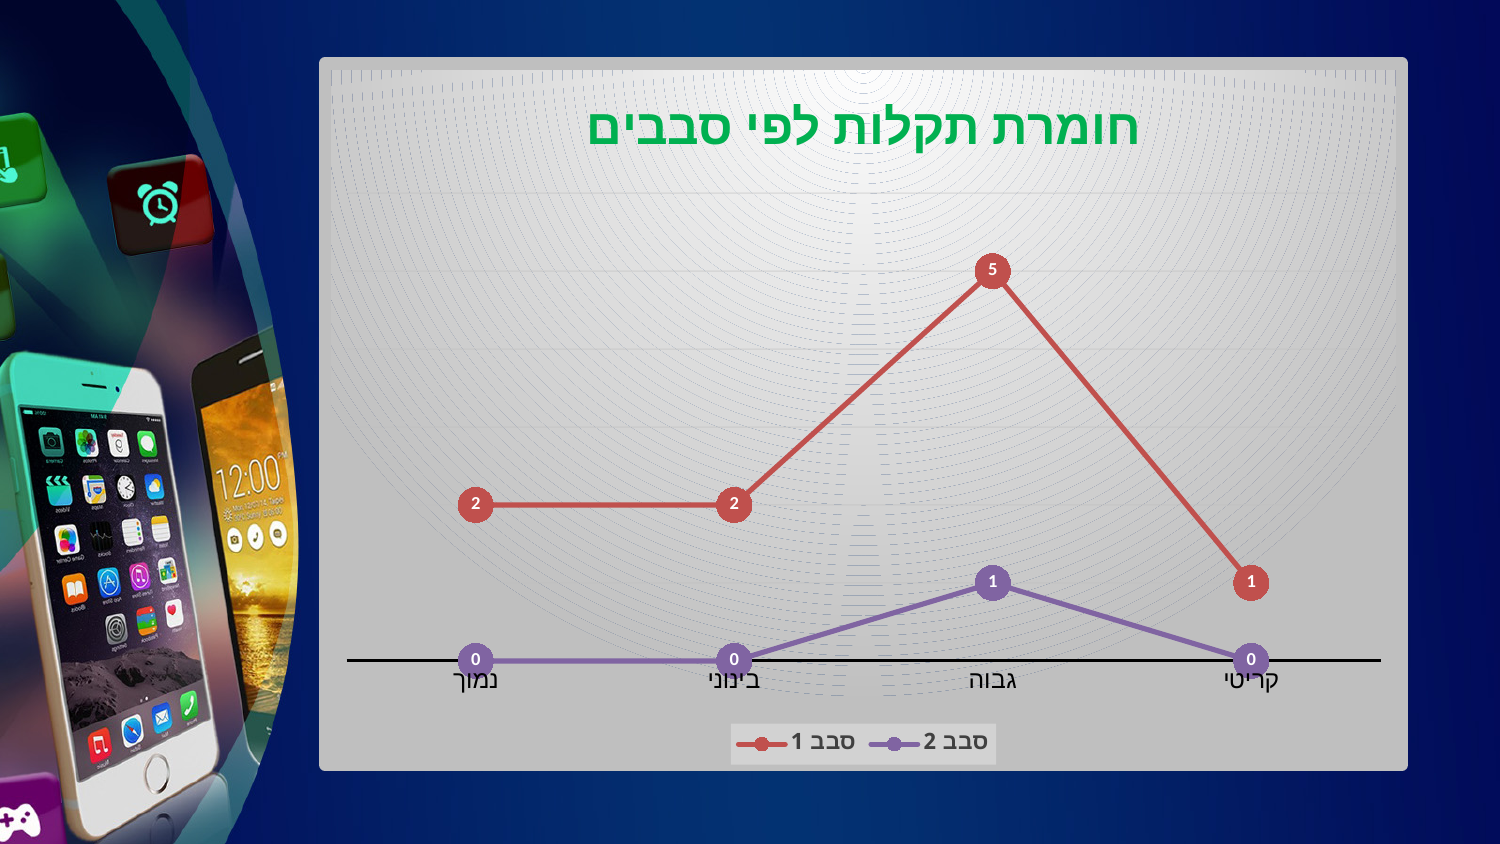

### Chart: חומרת תקלות לפי סבבים

| Category | סבב 1 | סבב 2 |
|---|---|---|
| קריטי | 1.0 | 0.0 |
| גבוה | 5.0 | 1.0 |
| בינוני | 2.0 | 0.0 |
| נמוך | 2.0 | 0.0 |